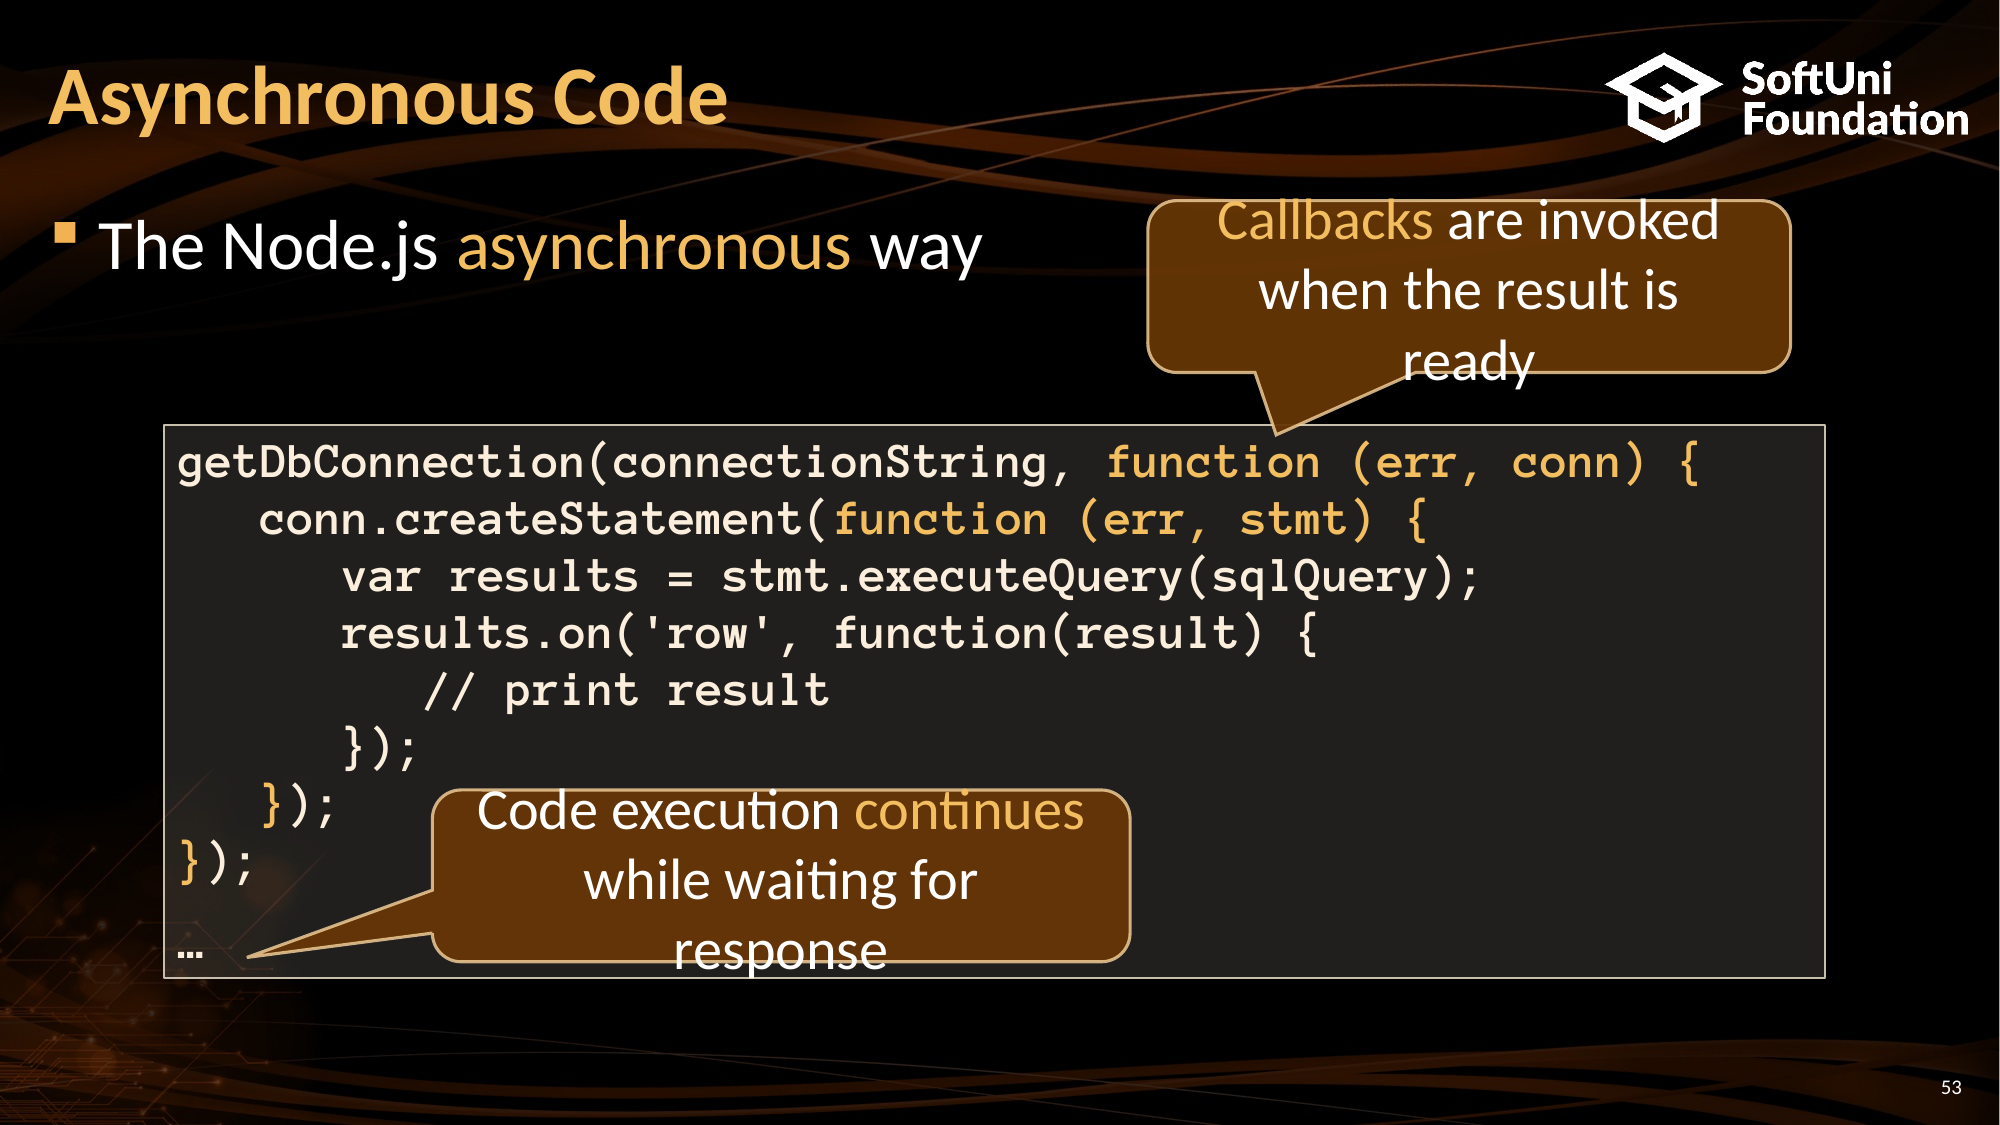

# Asynchronous Code
The Node.js asynchronous way

Callbacks are invoked
when the result is ready
getDbConnection(connectionString, function (err, conn) {
   conn.createStatement(function (err, stmt) {
      var results = stmt.executeQuery(sqlQuery);
      results.on('row', function(result) {
         // print result
      });
   });
});
…
Code execution continues
while waiting for response
53